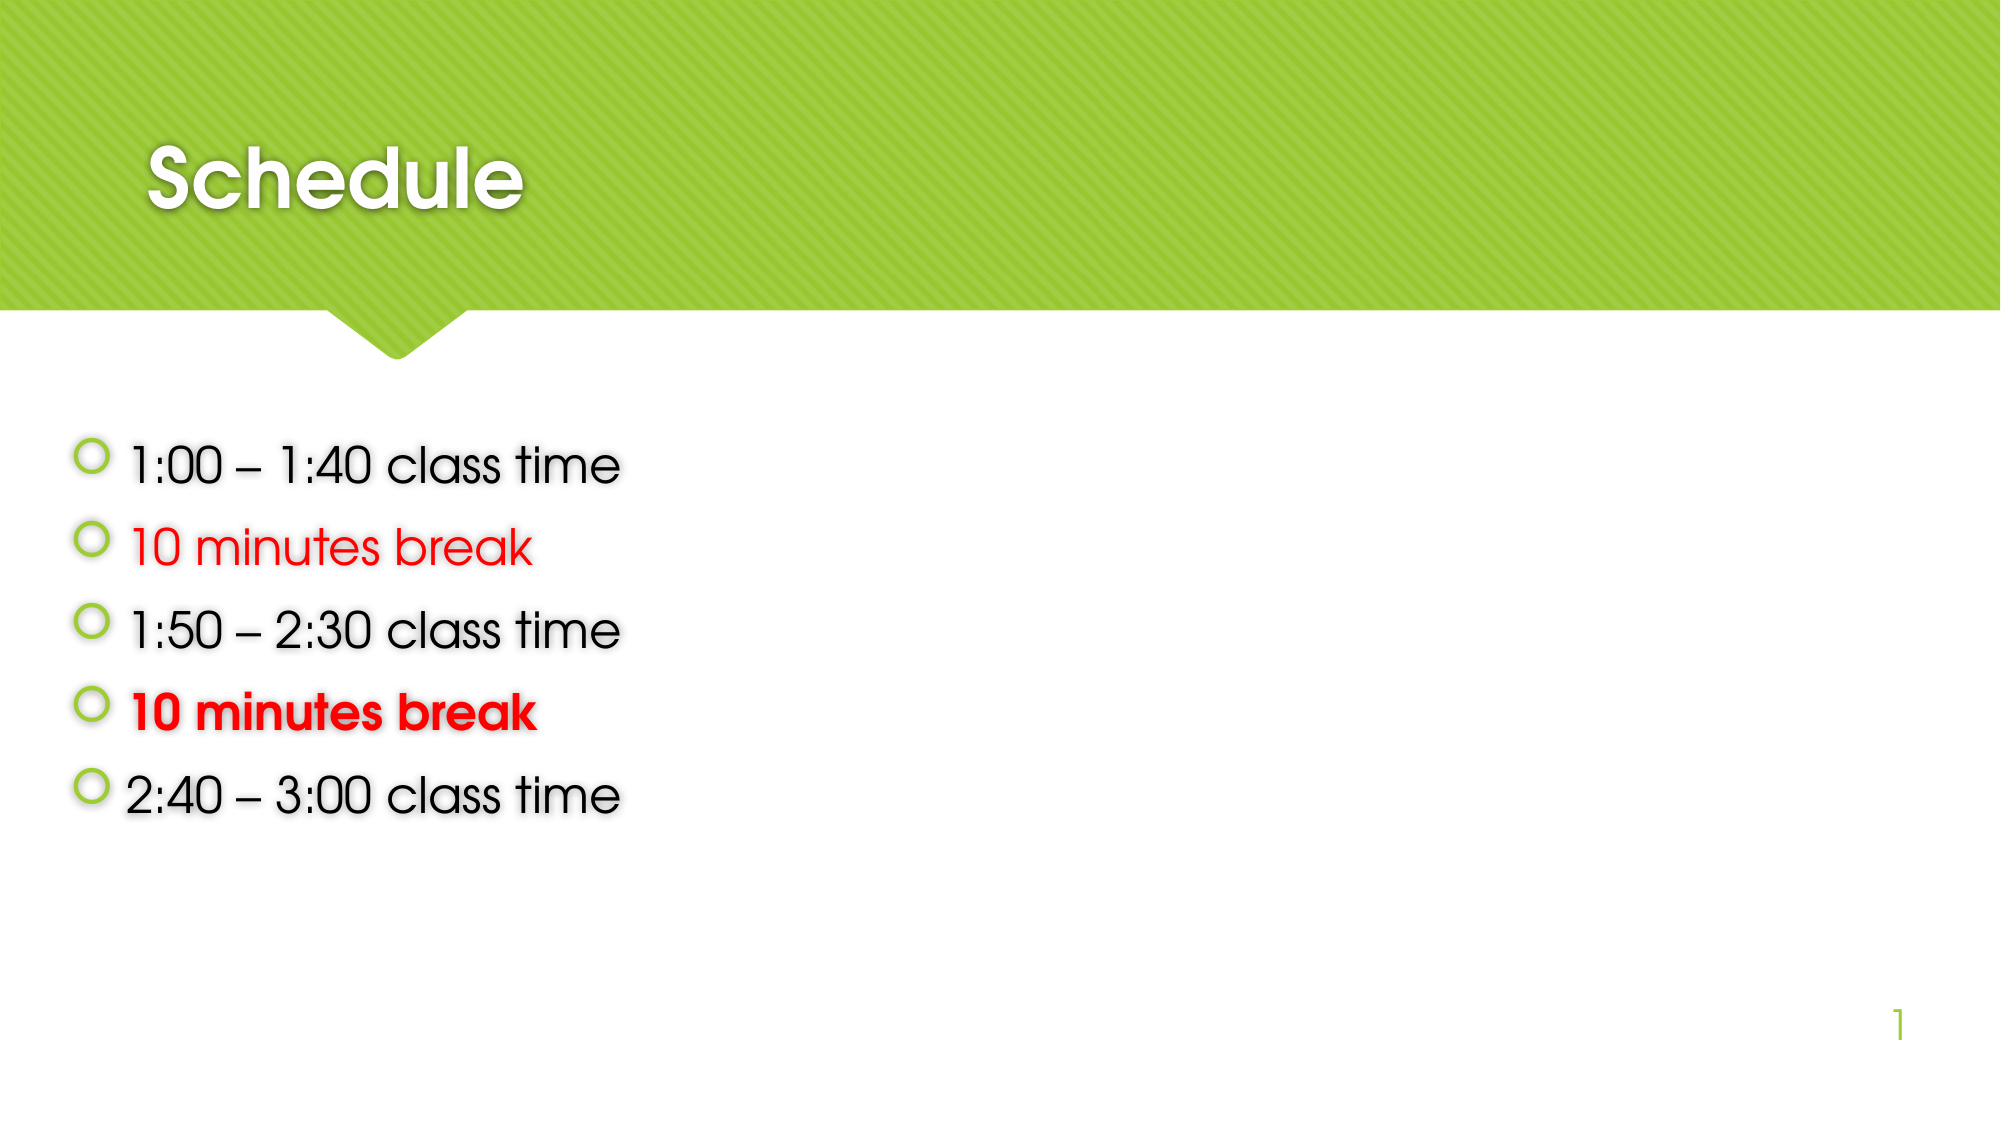

# Schedule
1:00 – 1:40 class time
10 minutes break
1:50 – 2:30 class time
10 minutes break
2:40 – 3:00 class time
1